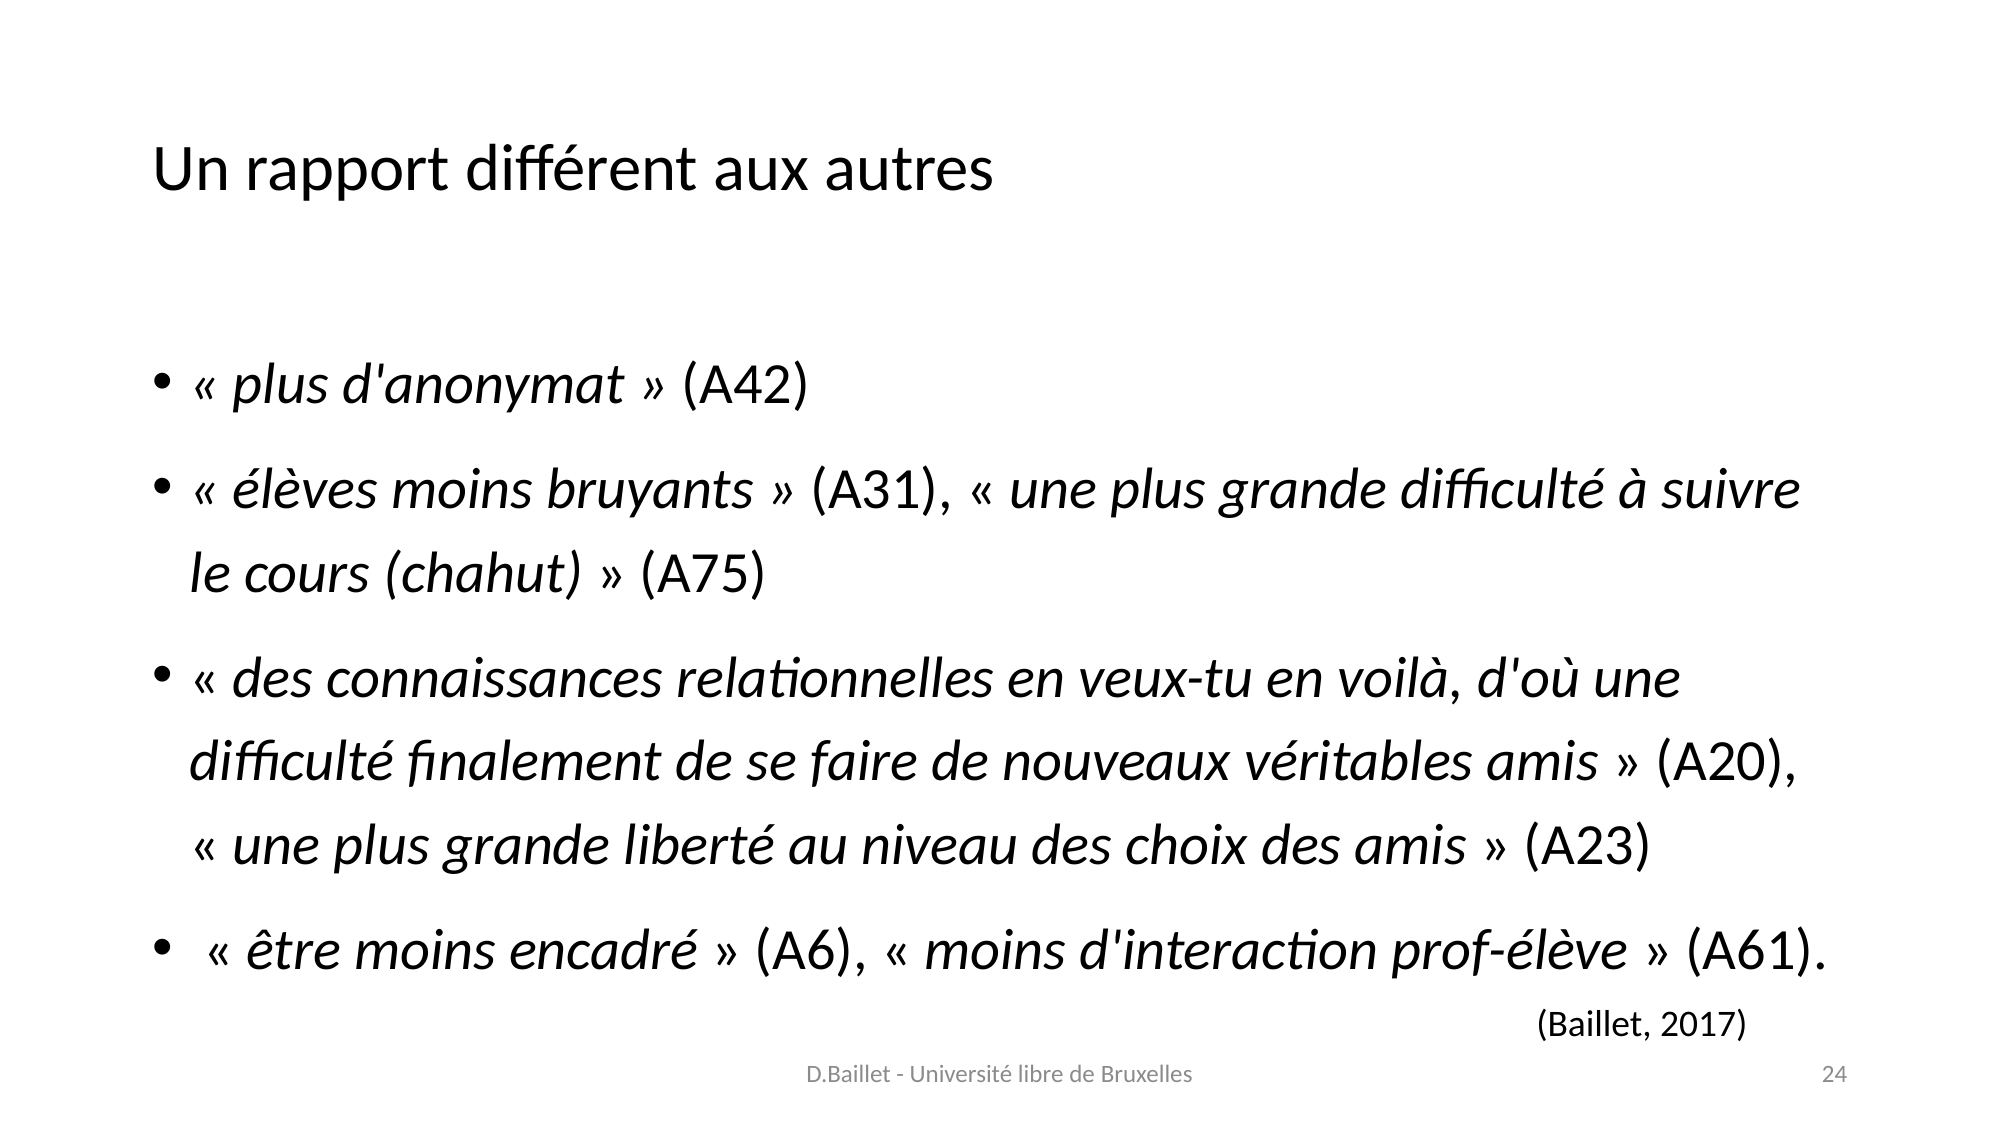

# Un rapport différent aux autres
« plus d'anonymat » (A42)
« élèves moins bruyants » (A31), « une plus grande difficulté à suivre le cours (chahut) » (A75)
« des connaissances relationnelles en veux-tu en voilà, d'où une difficulté finalement de se faire de nouveaux véritables amis » (A20), « une plus grande liberté au niveau des choix des amis » (A23)
 « être moins encadré » (A6), « moins d'interaction prof-élève » (A61).
(Baillet, 2017)
D.Baillet - Université libre de Bruxelles
24